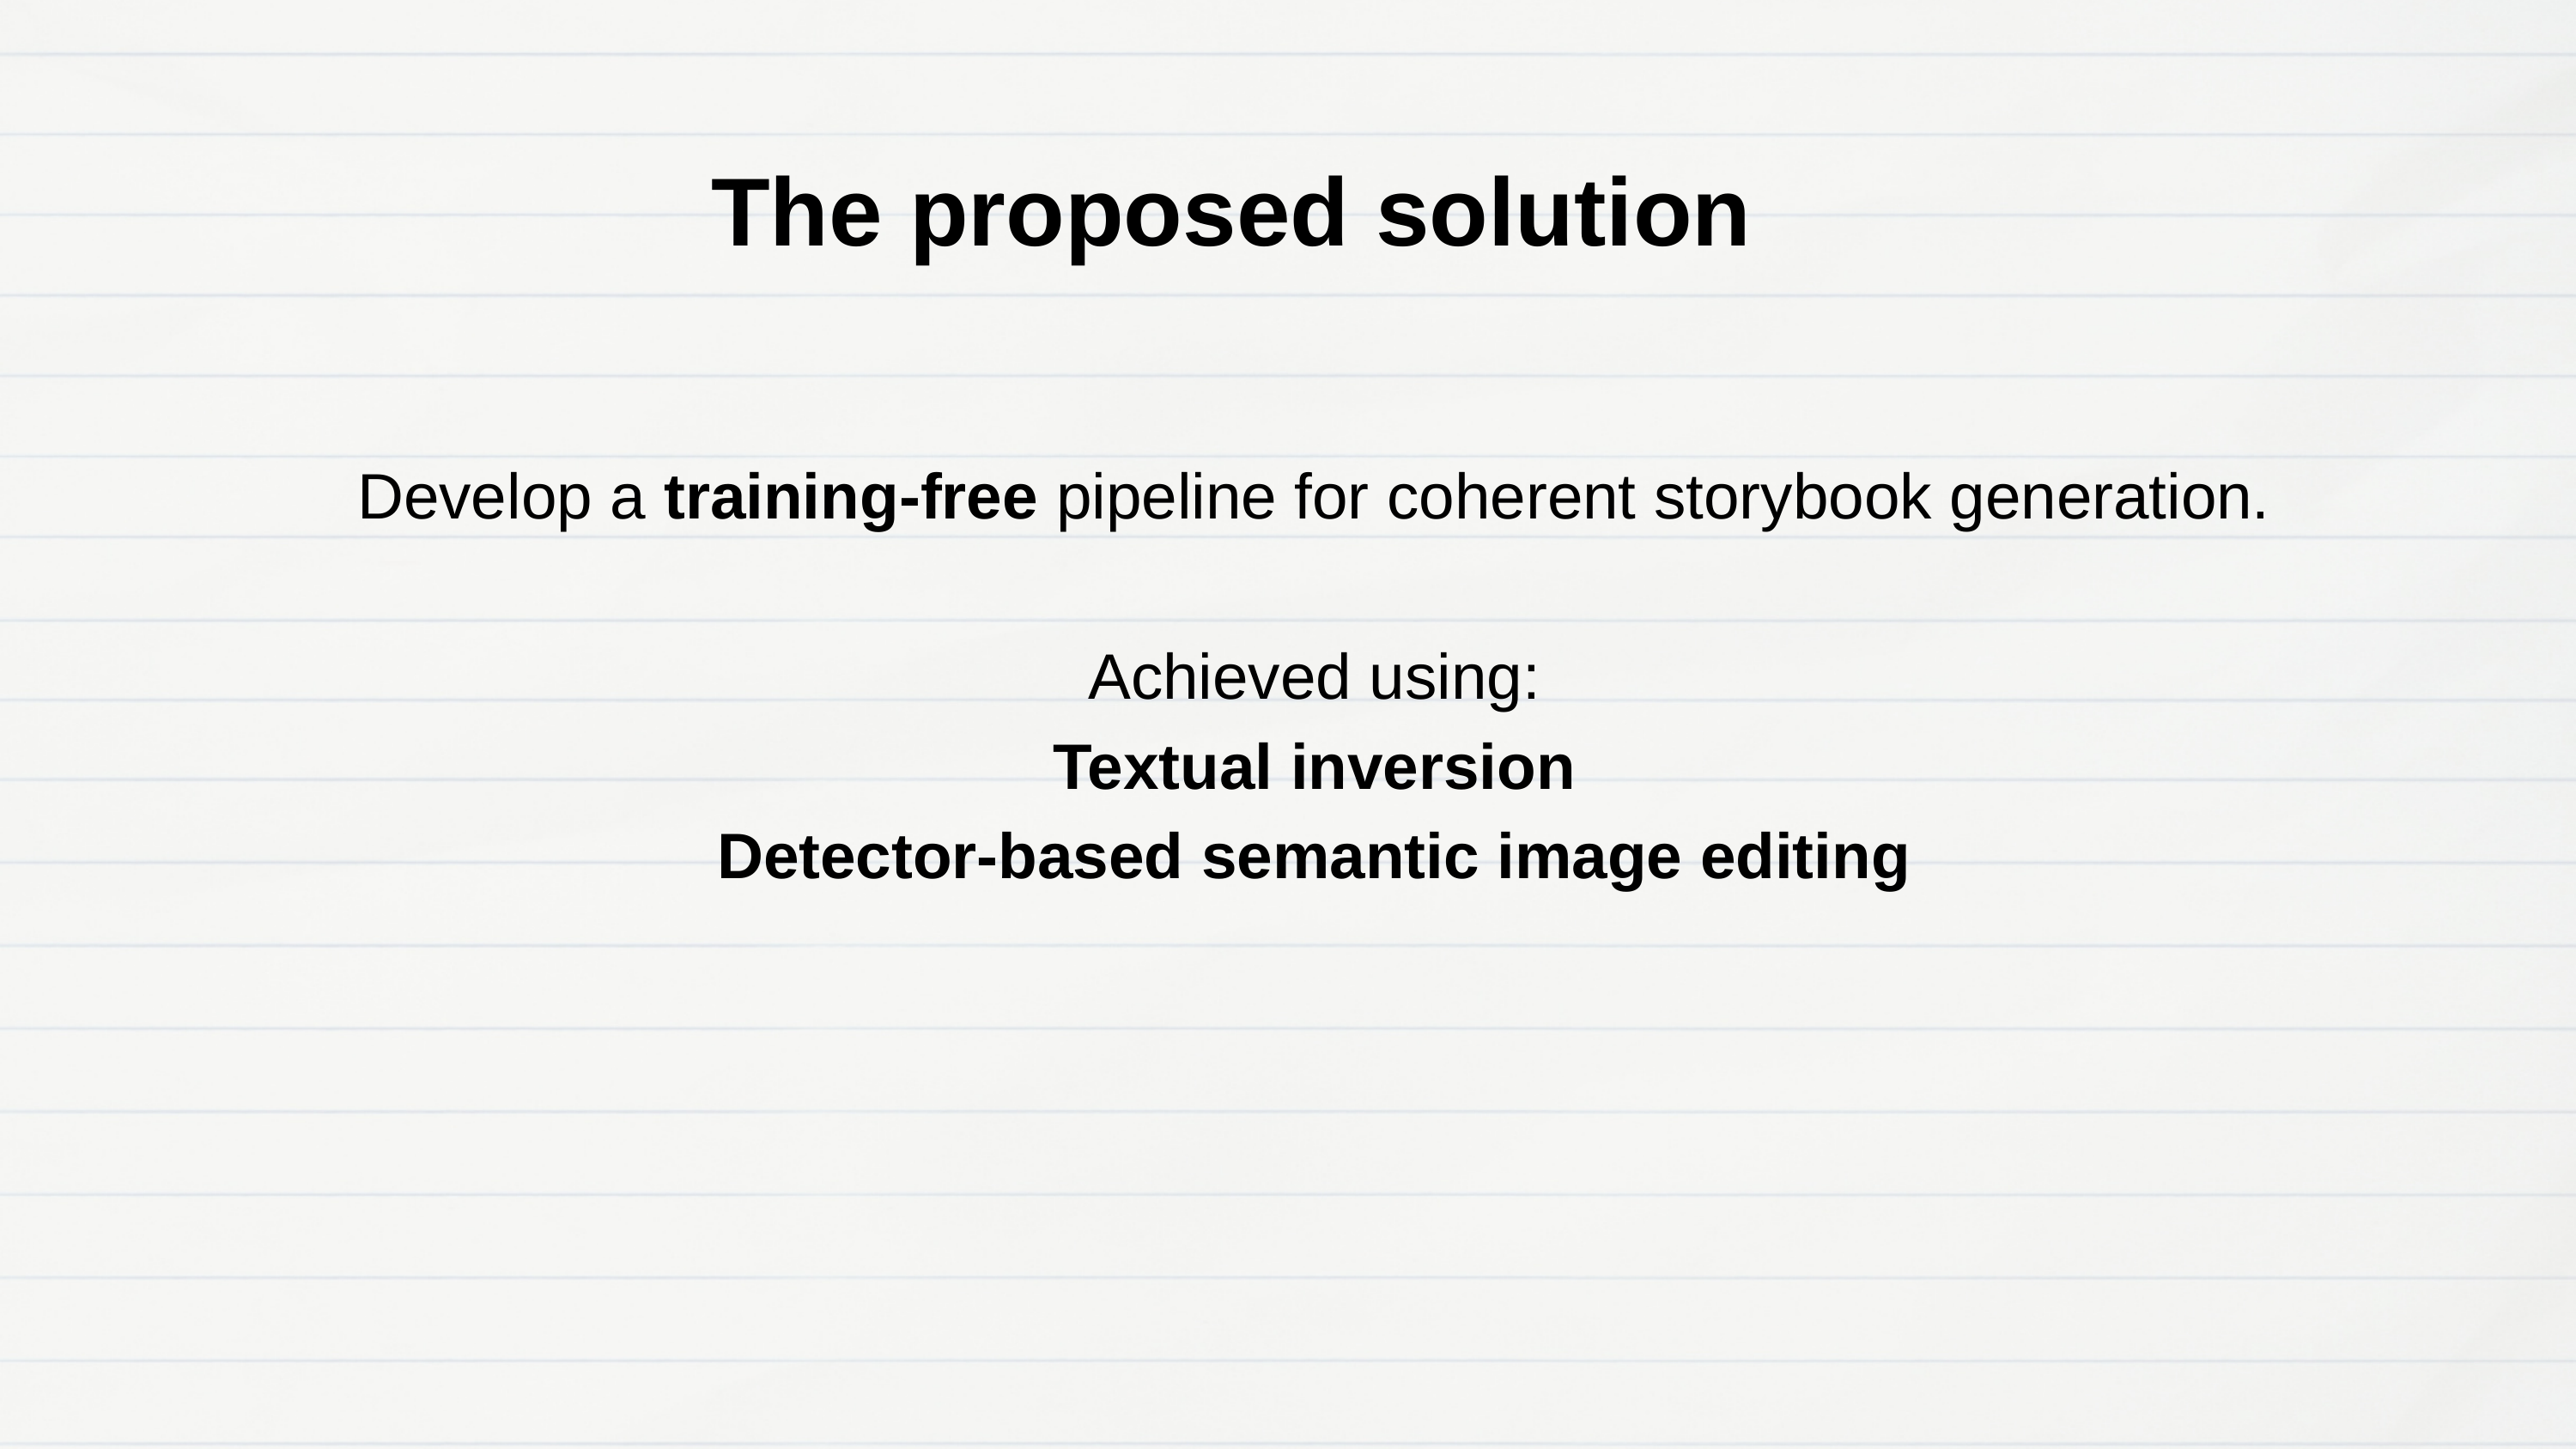

The proposed solution
Develop a training-free pipeline for coherent storybook generation.

Achieved using:
Textual inversion
Detector-based semantic image editing